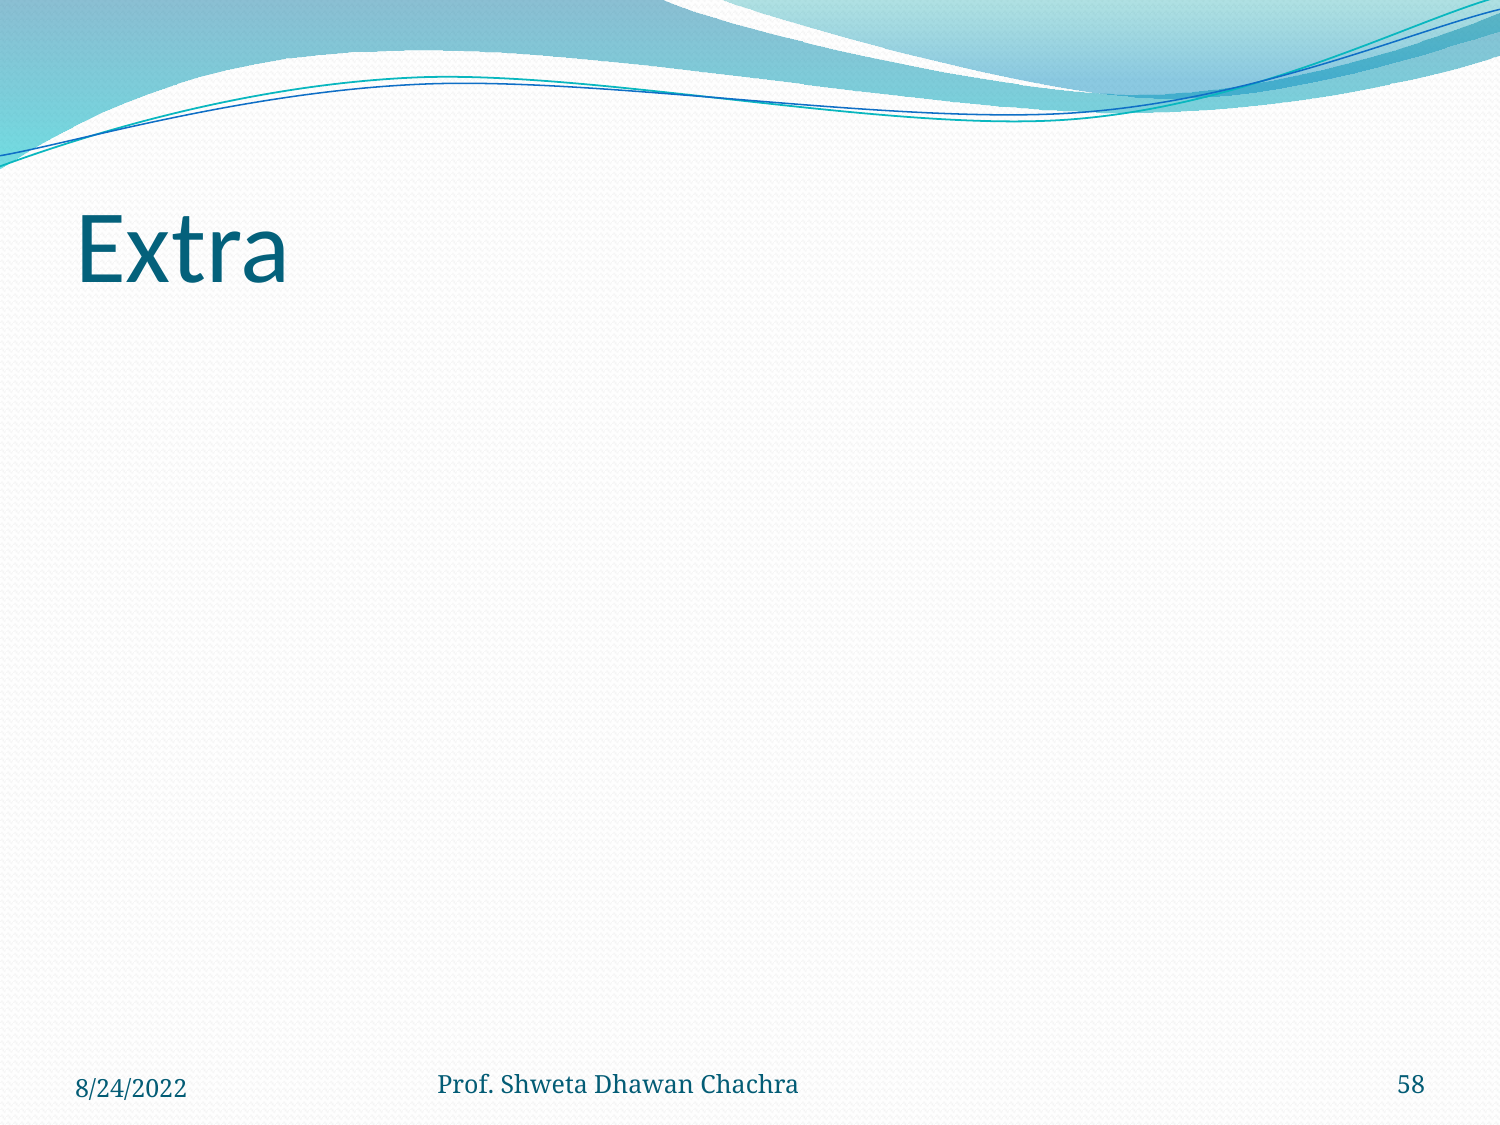

# Extra

8/24/2022
Prof. Shweta Dhawan Chachra
58